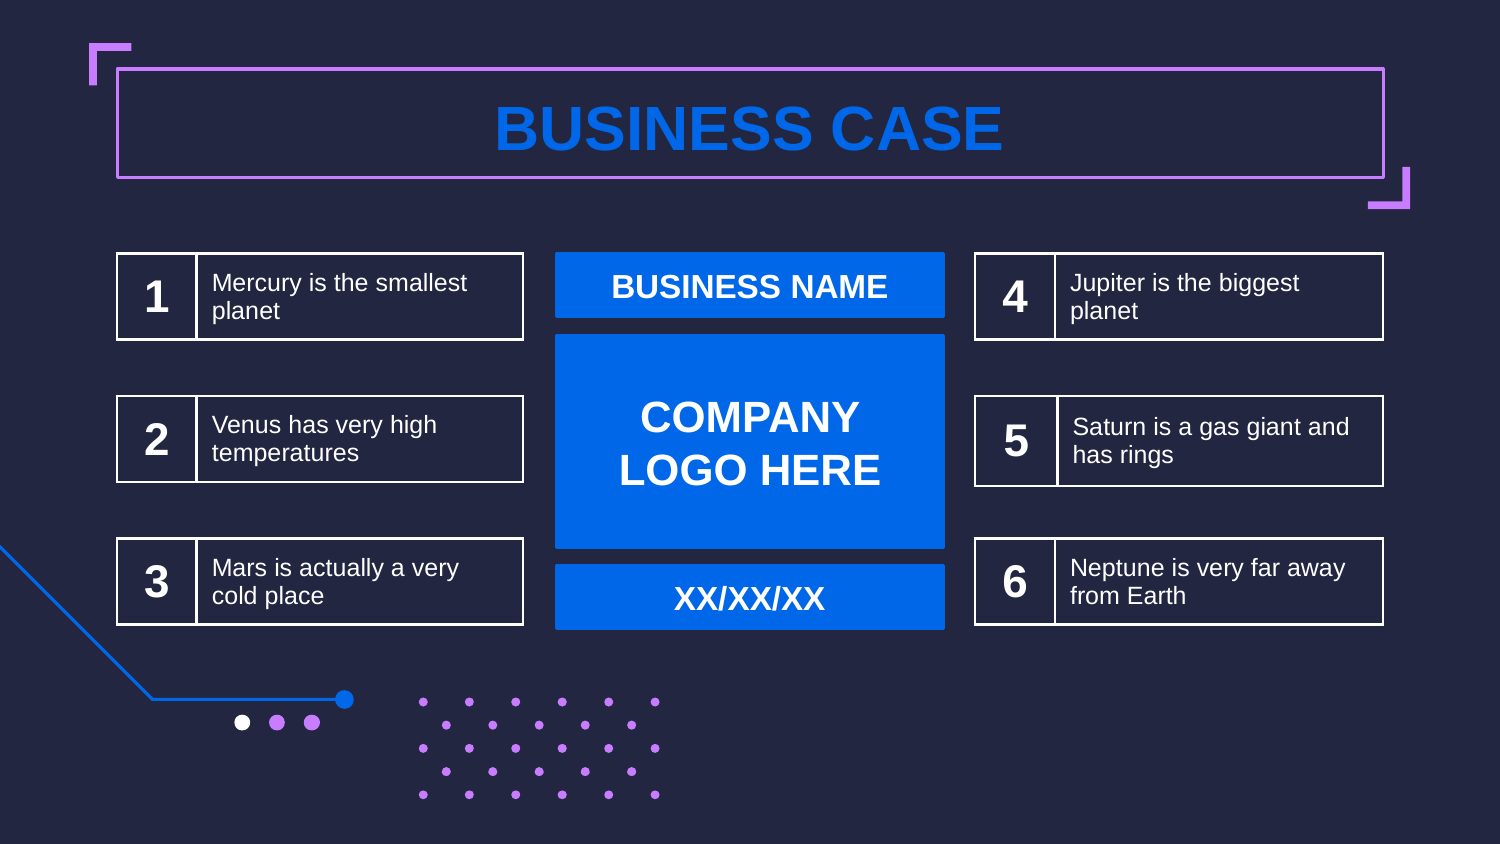

# BUSINESS CASE
| 1 | Mercury is the smallest planet |
| --- | --- |
BUSINESS NAME
| 4 | Jupiter is the biggest planet |
| --- | --- |
COMPANY LOGO HERE
| 2 | Venus has very high temperatures |
| --- | --- |
| 5 | Saturn is a gas giant and has rings |
| --- | --- |
| 3 | Mars is actually a very cold place |
| --- | --- |
| 6 | Neptune is very far away from Earth |
| --- | --- |
XX/XX/XX